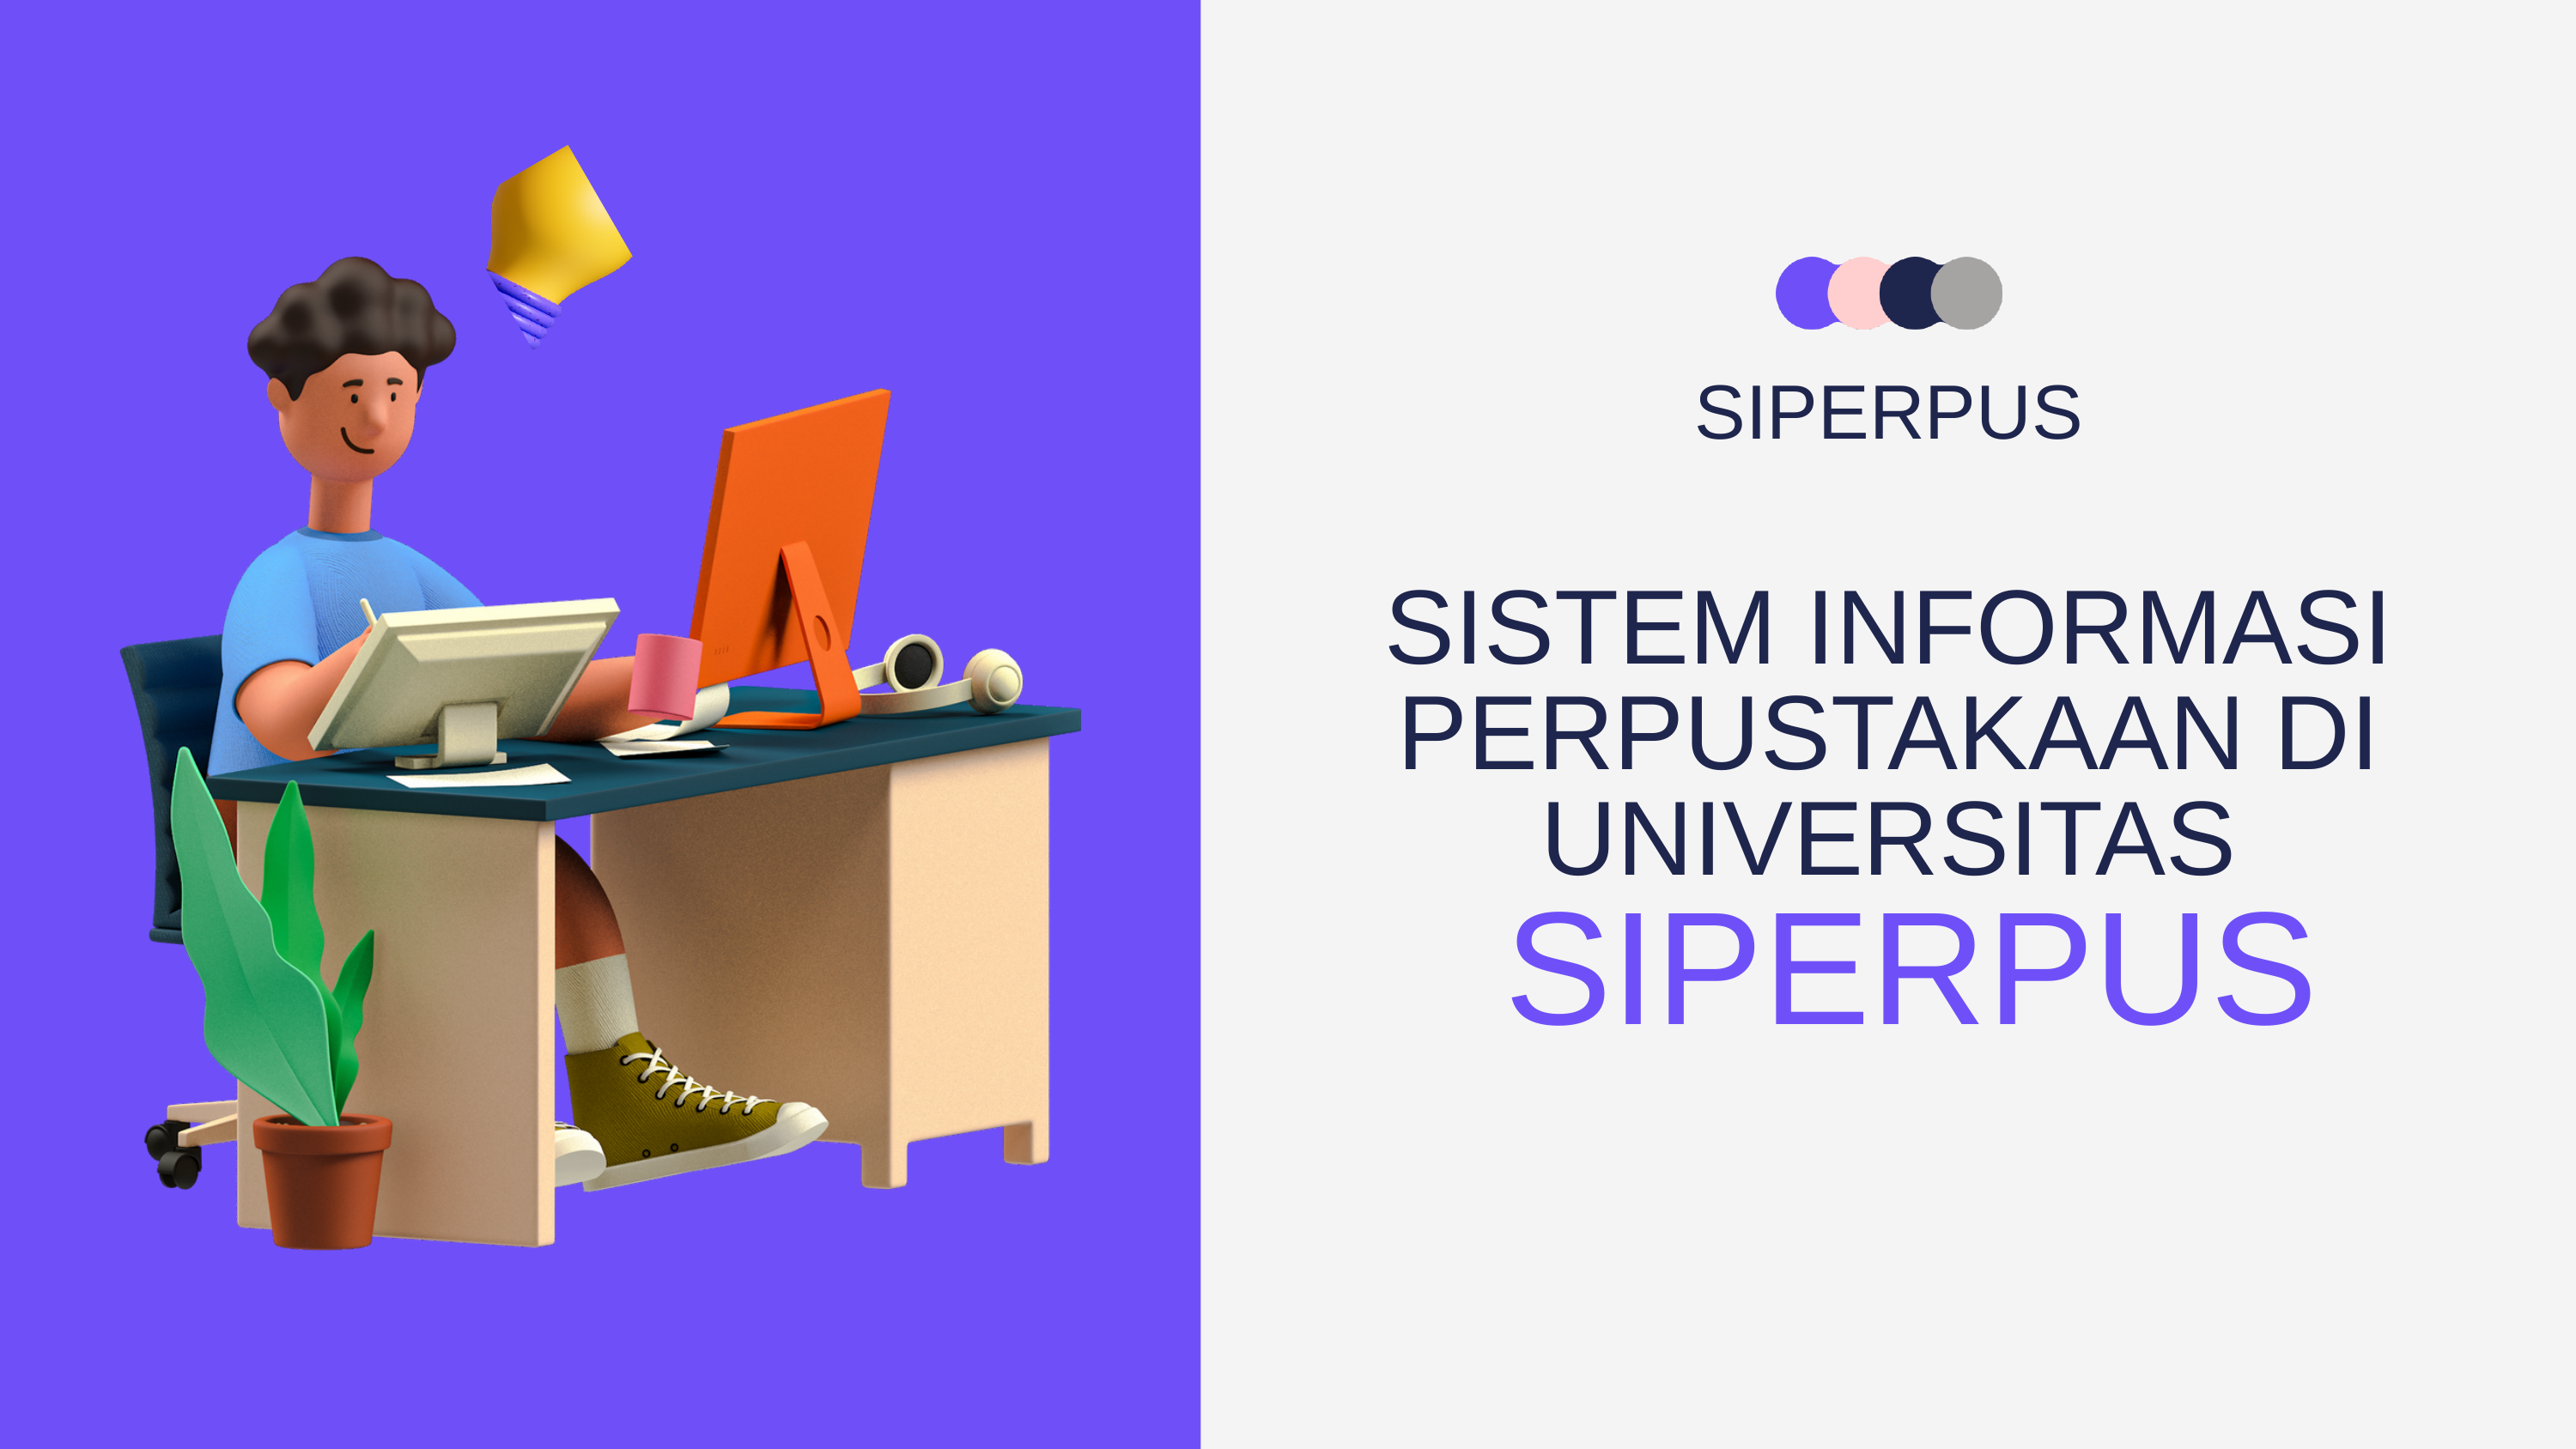

SIPERPUS
SISTEM INFORMASI PERPUSTAKAAN DI UNIVERSITAS
 SIPERPUS